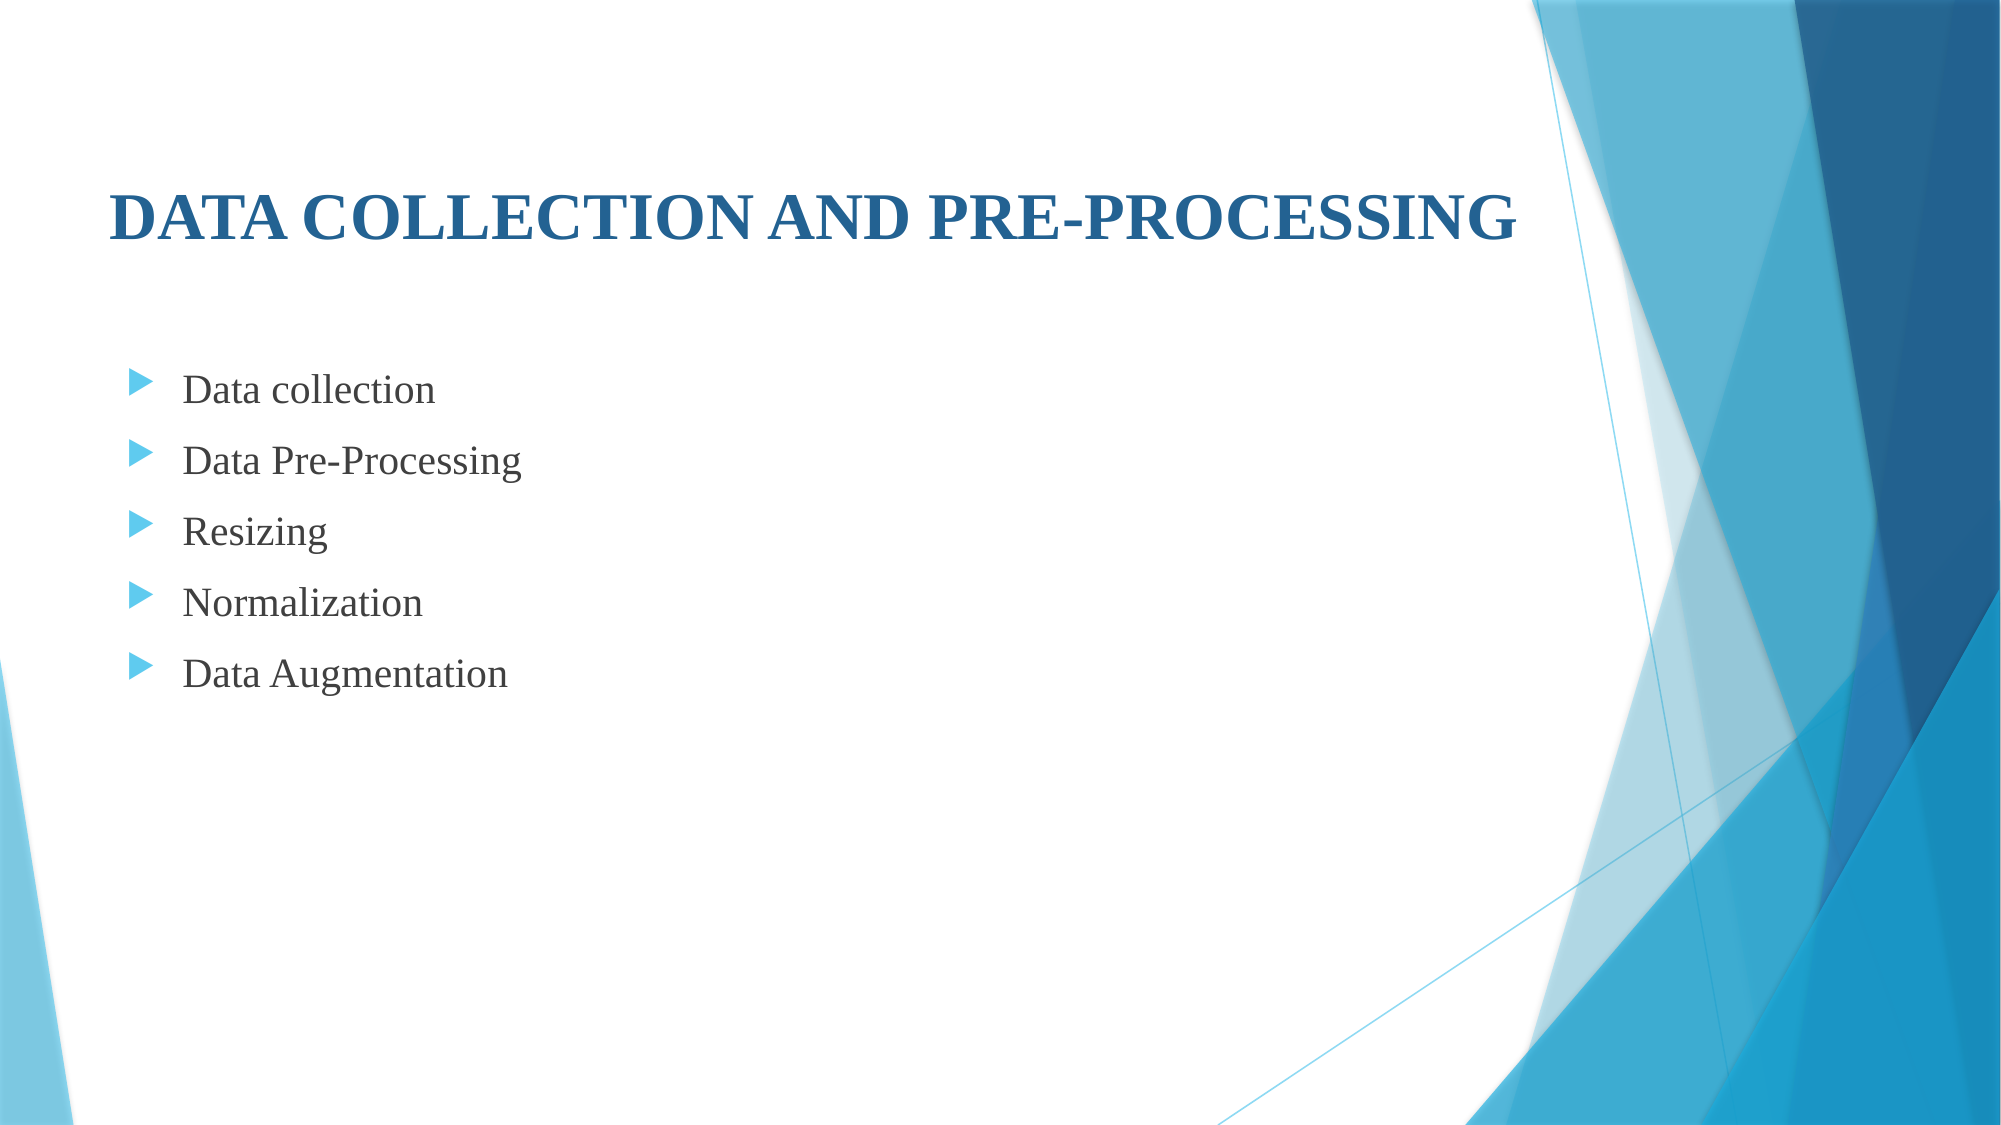

# DATA COLLECTION AND PRE-PROCESSING
Data collection
Data Pre-Processing
Resizing
Normalization
Data Augmentation